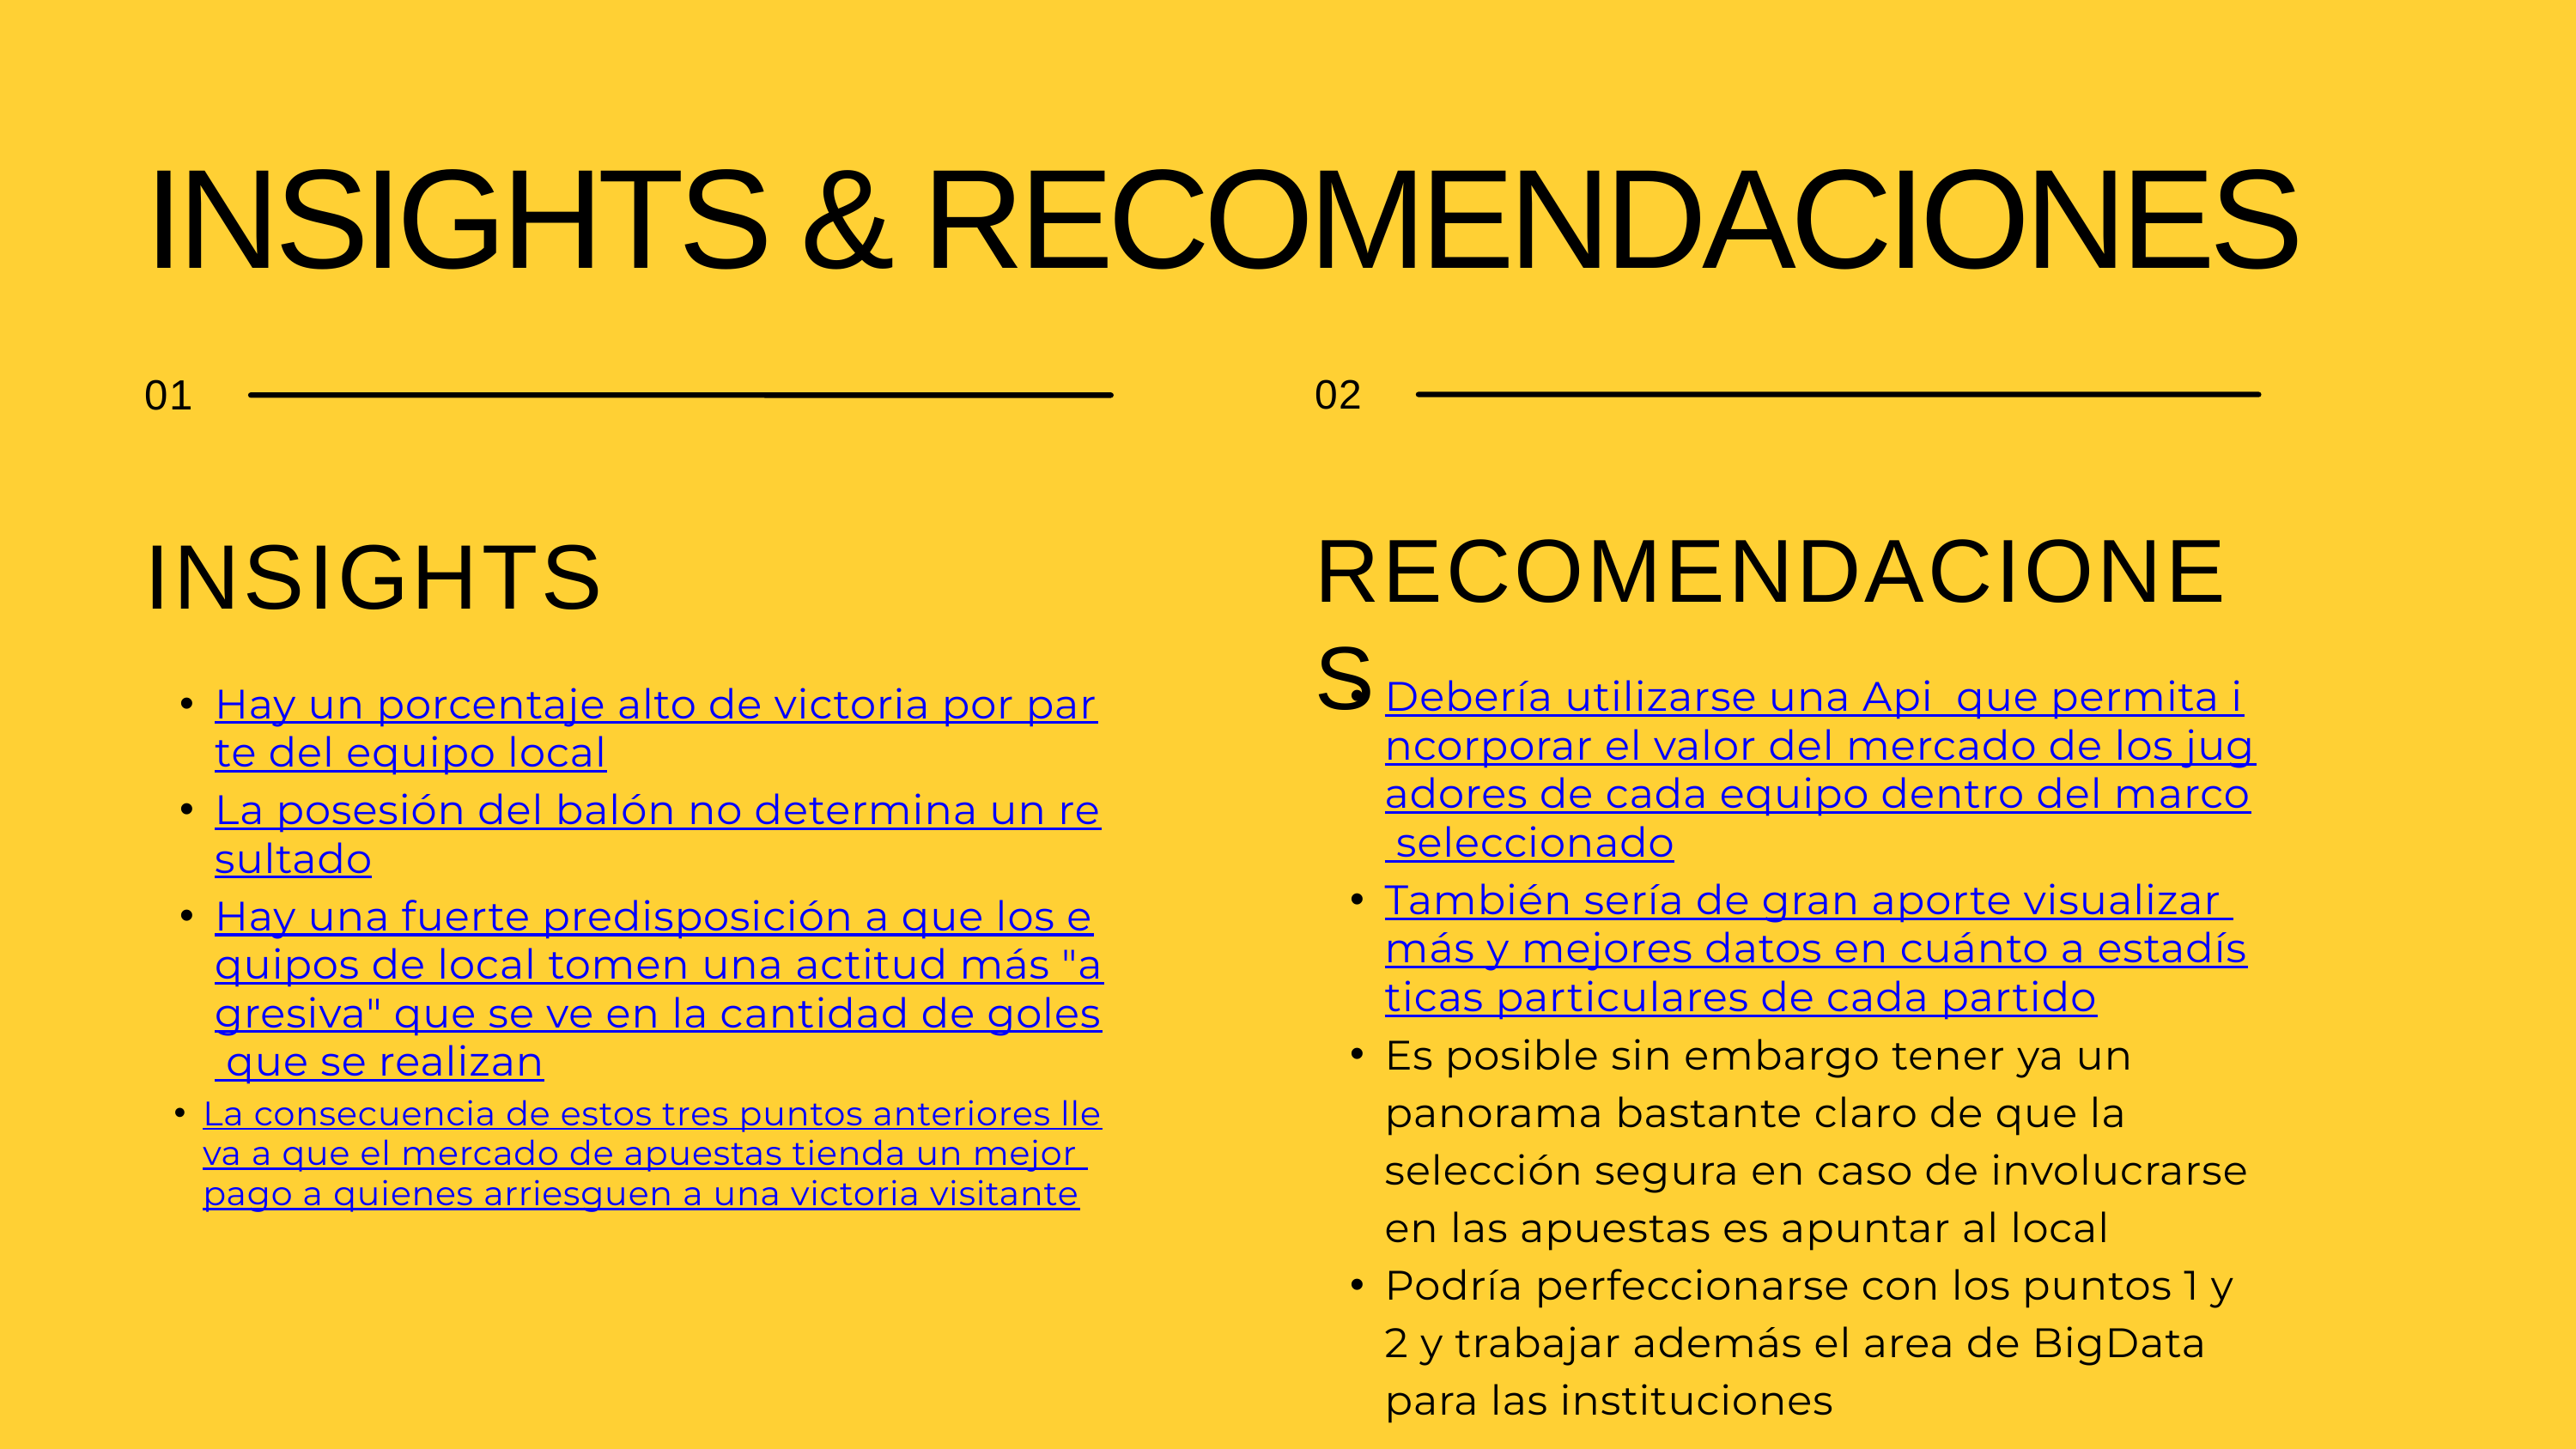

INSIGHTS & RECOMENDACIONES
01

INSIGHTS
Hay un porcentaje alto de victoria por parte del equipo local
La posesión del balón no determina un resultado
Hay una fuerte predisposición a que los equipos de local tomen una actitud más "agresiva" que se ve en la cantidad de goles que se realizan
La consecuencia de estos tres puntos anteriores lleva a que el mercado de apuestas tienda un mejor pago a quienes arriesguen a una victoria visitante

02

RECOMENDACIONES
Debería utilizarse una Api  que permita incorporar el valor del mercado de los jugadores de cada equipo dentro del marco seleccionado
También sería de gran aporte visualizar más y mejores datos en cuánto a estadísticas particulares de cada partido
Es posible sin embargo tener ya un panorama bastante claro de que la selección segura en caso de involucrarse en las apuestas es apuntar al local
Podría perfeccionarse con los puntos 1 y 2 y trabajar además el area de BigData para las instituciones